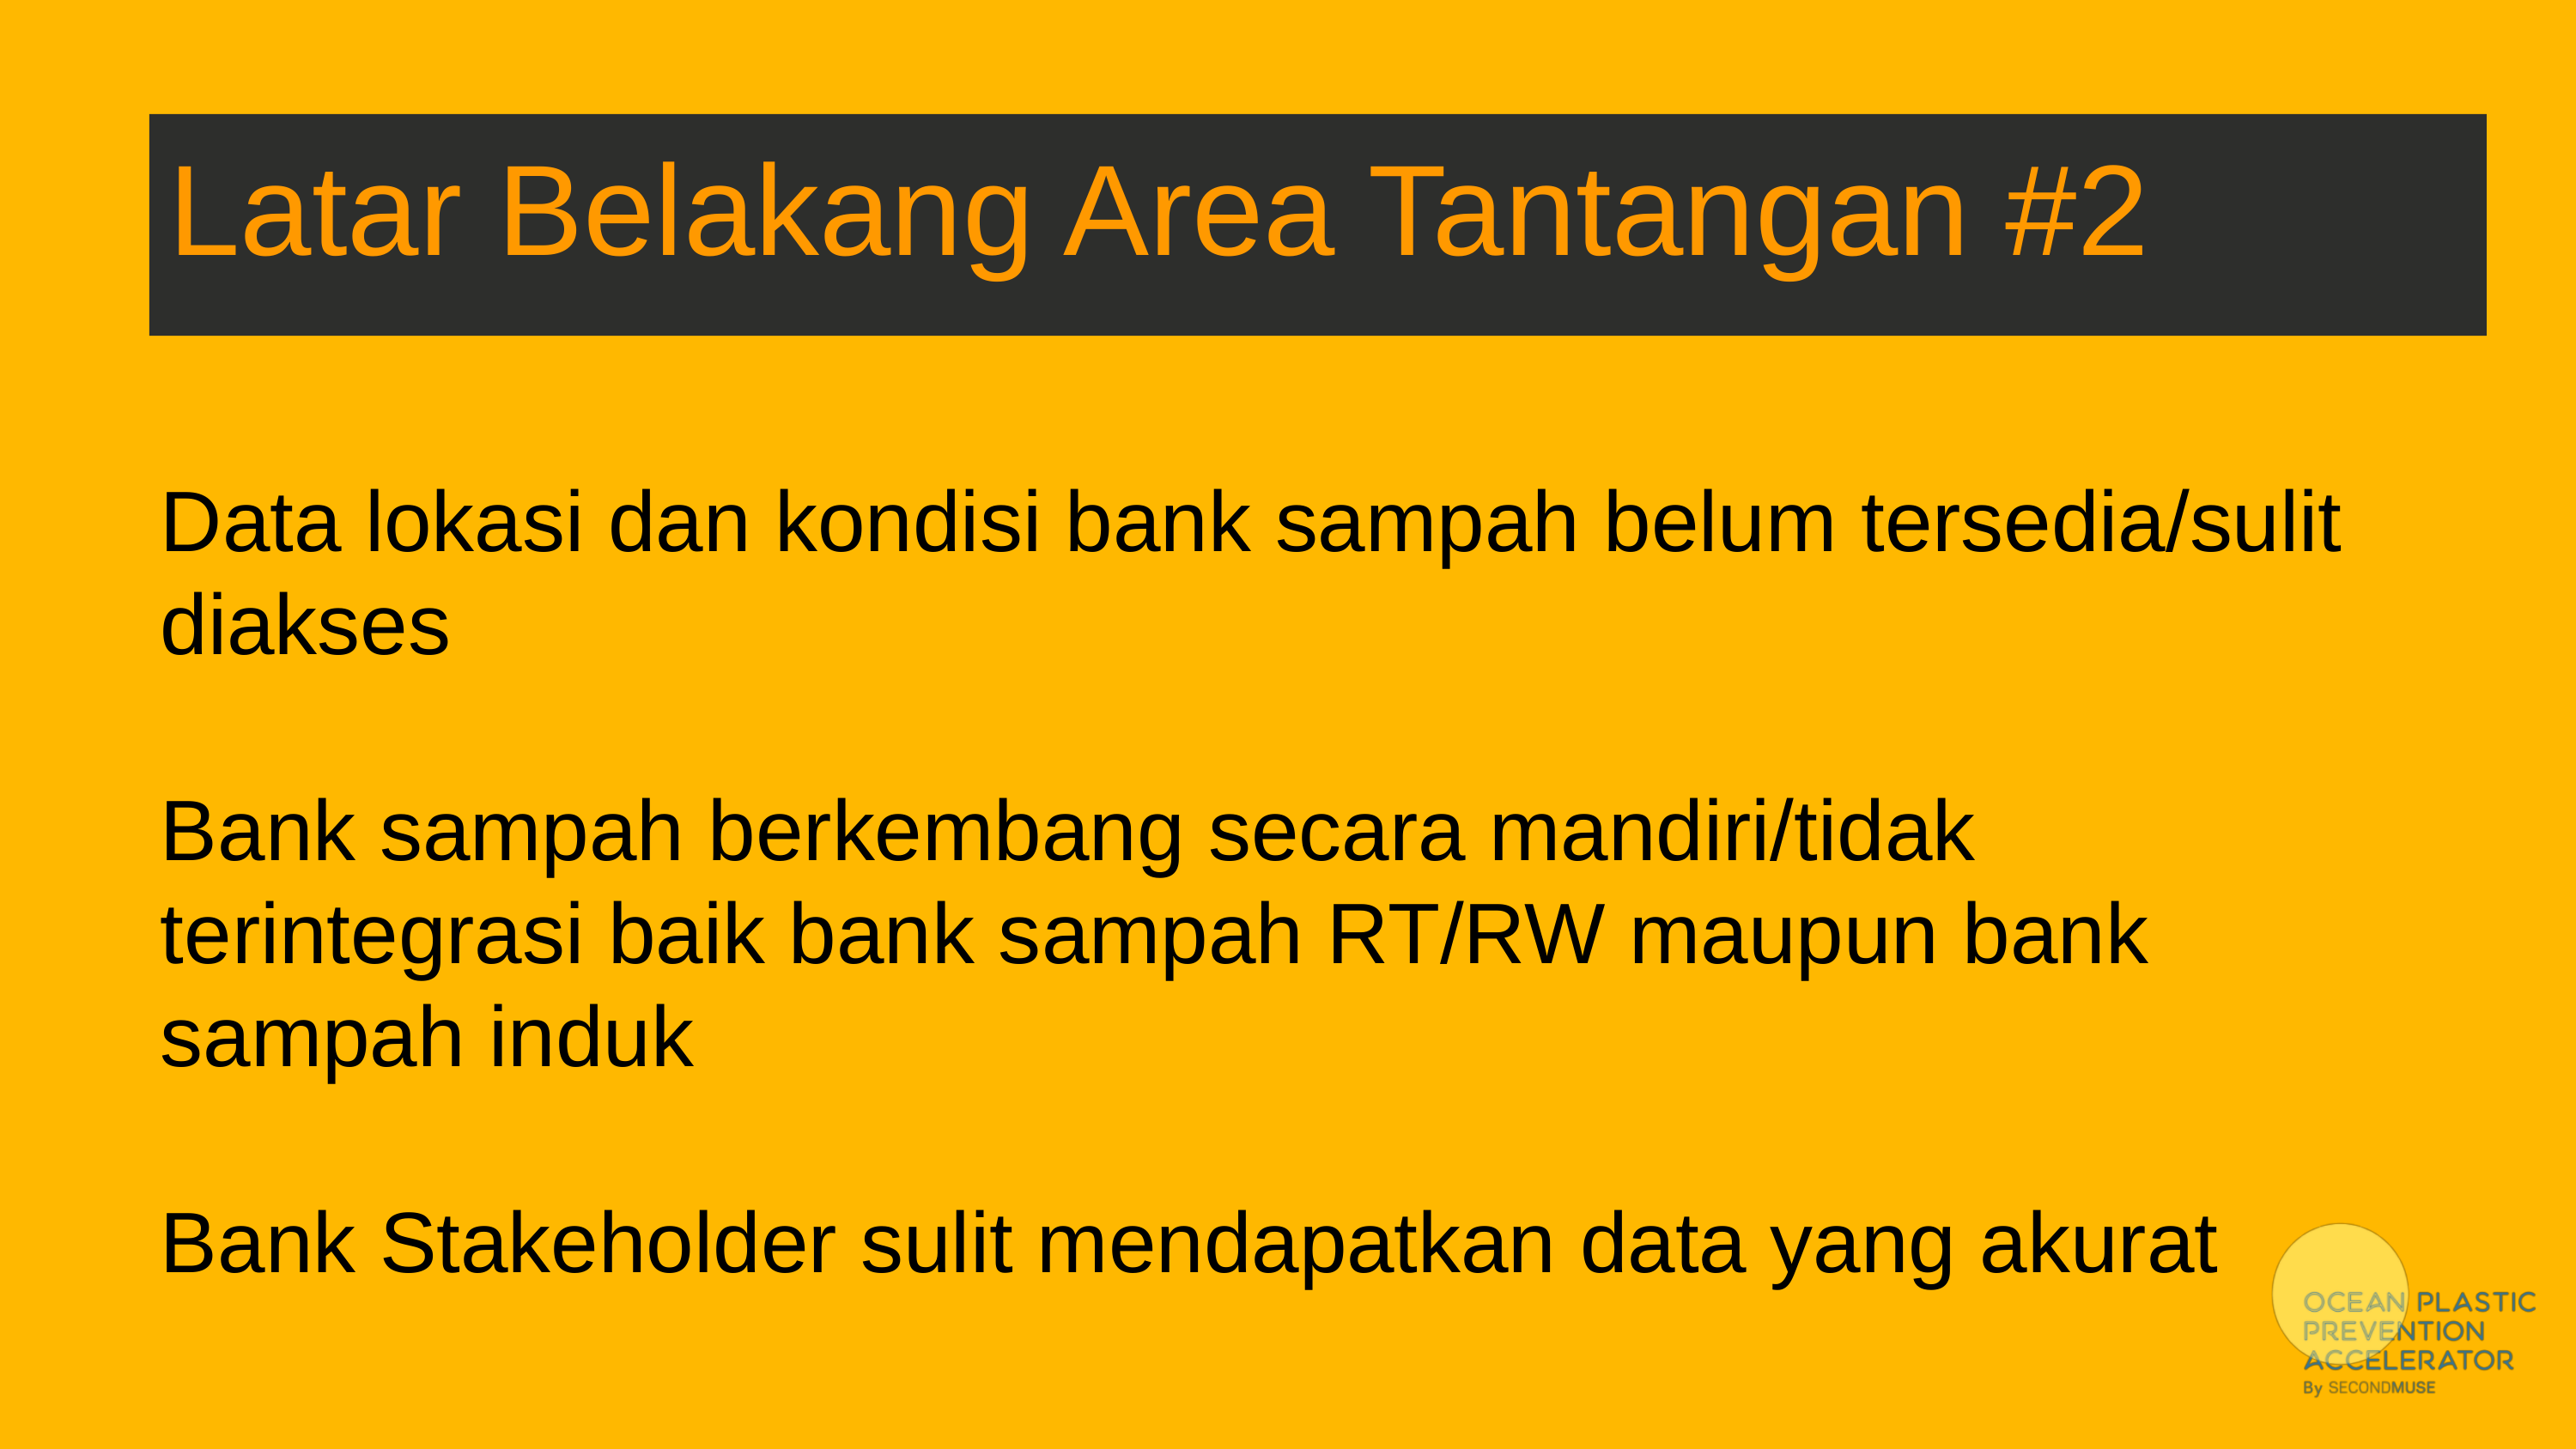

Latar Belakang Area Tantangan #2

Data lokasi dan kondisi bank sampah belum tersedia/sulit diakses

Bank sampah berkembang secara mandiri/tidak terintegrasi baik bank sampah RT/RW maupun bank sampah induk

Bank Stakeholder sulit mendapatkan data yang akurat